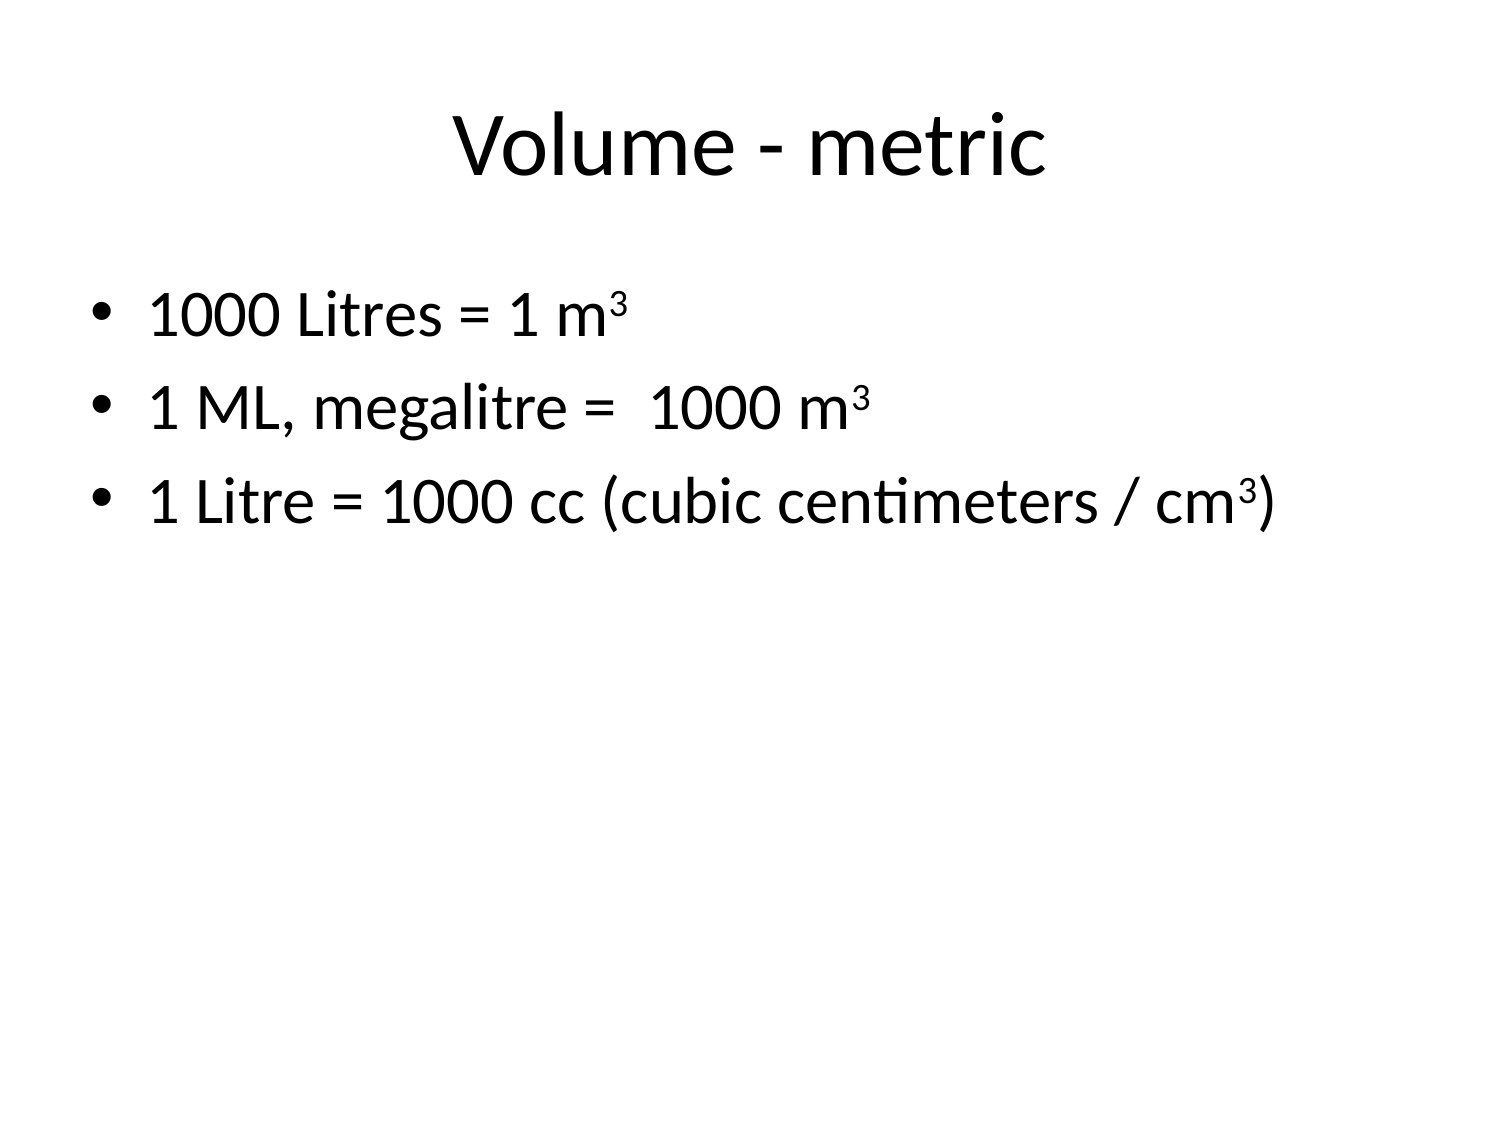

# Volume - metric
1000 Litres = 1 m3
1 ML, megalitre =  1000 m3
1 Litre = 1000 cc (cubic centimeters / cm3)